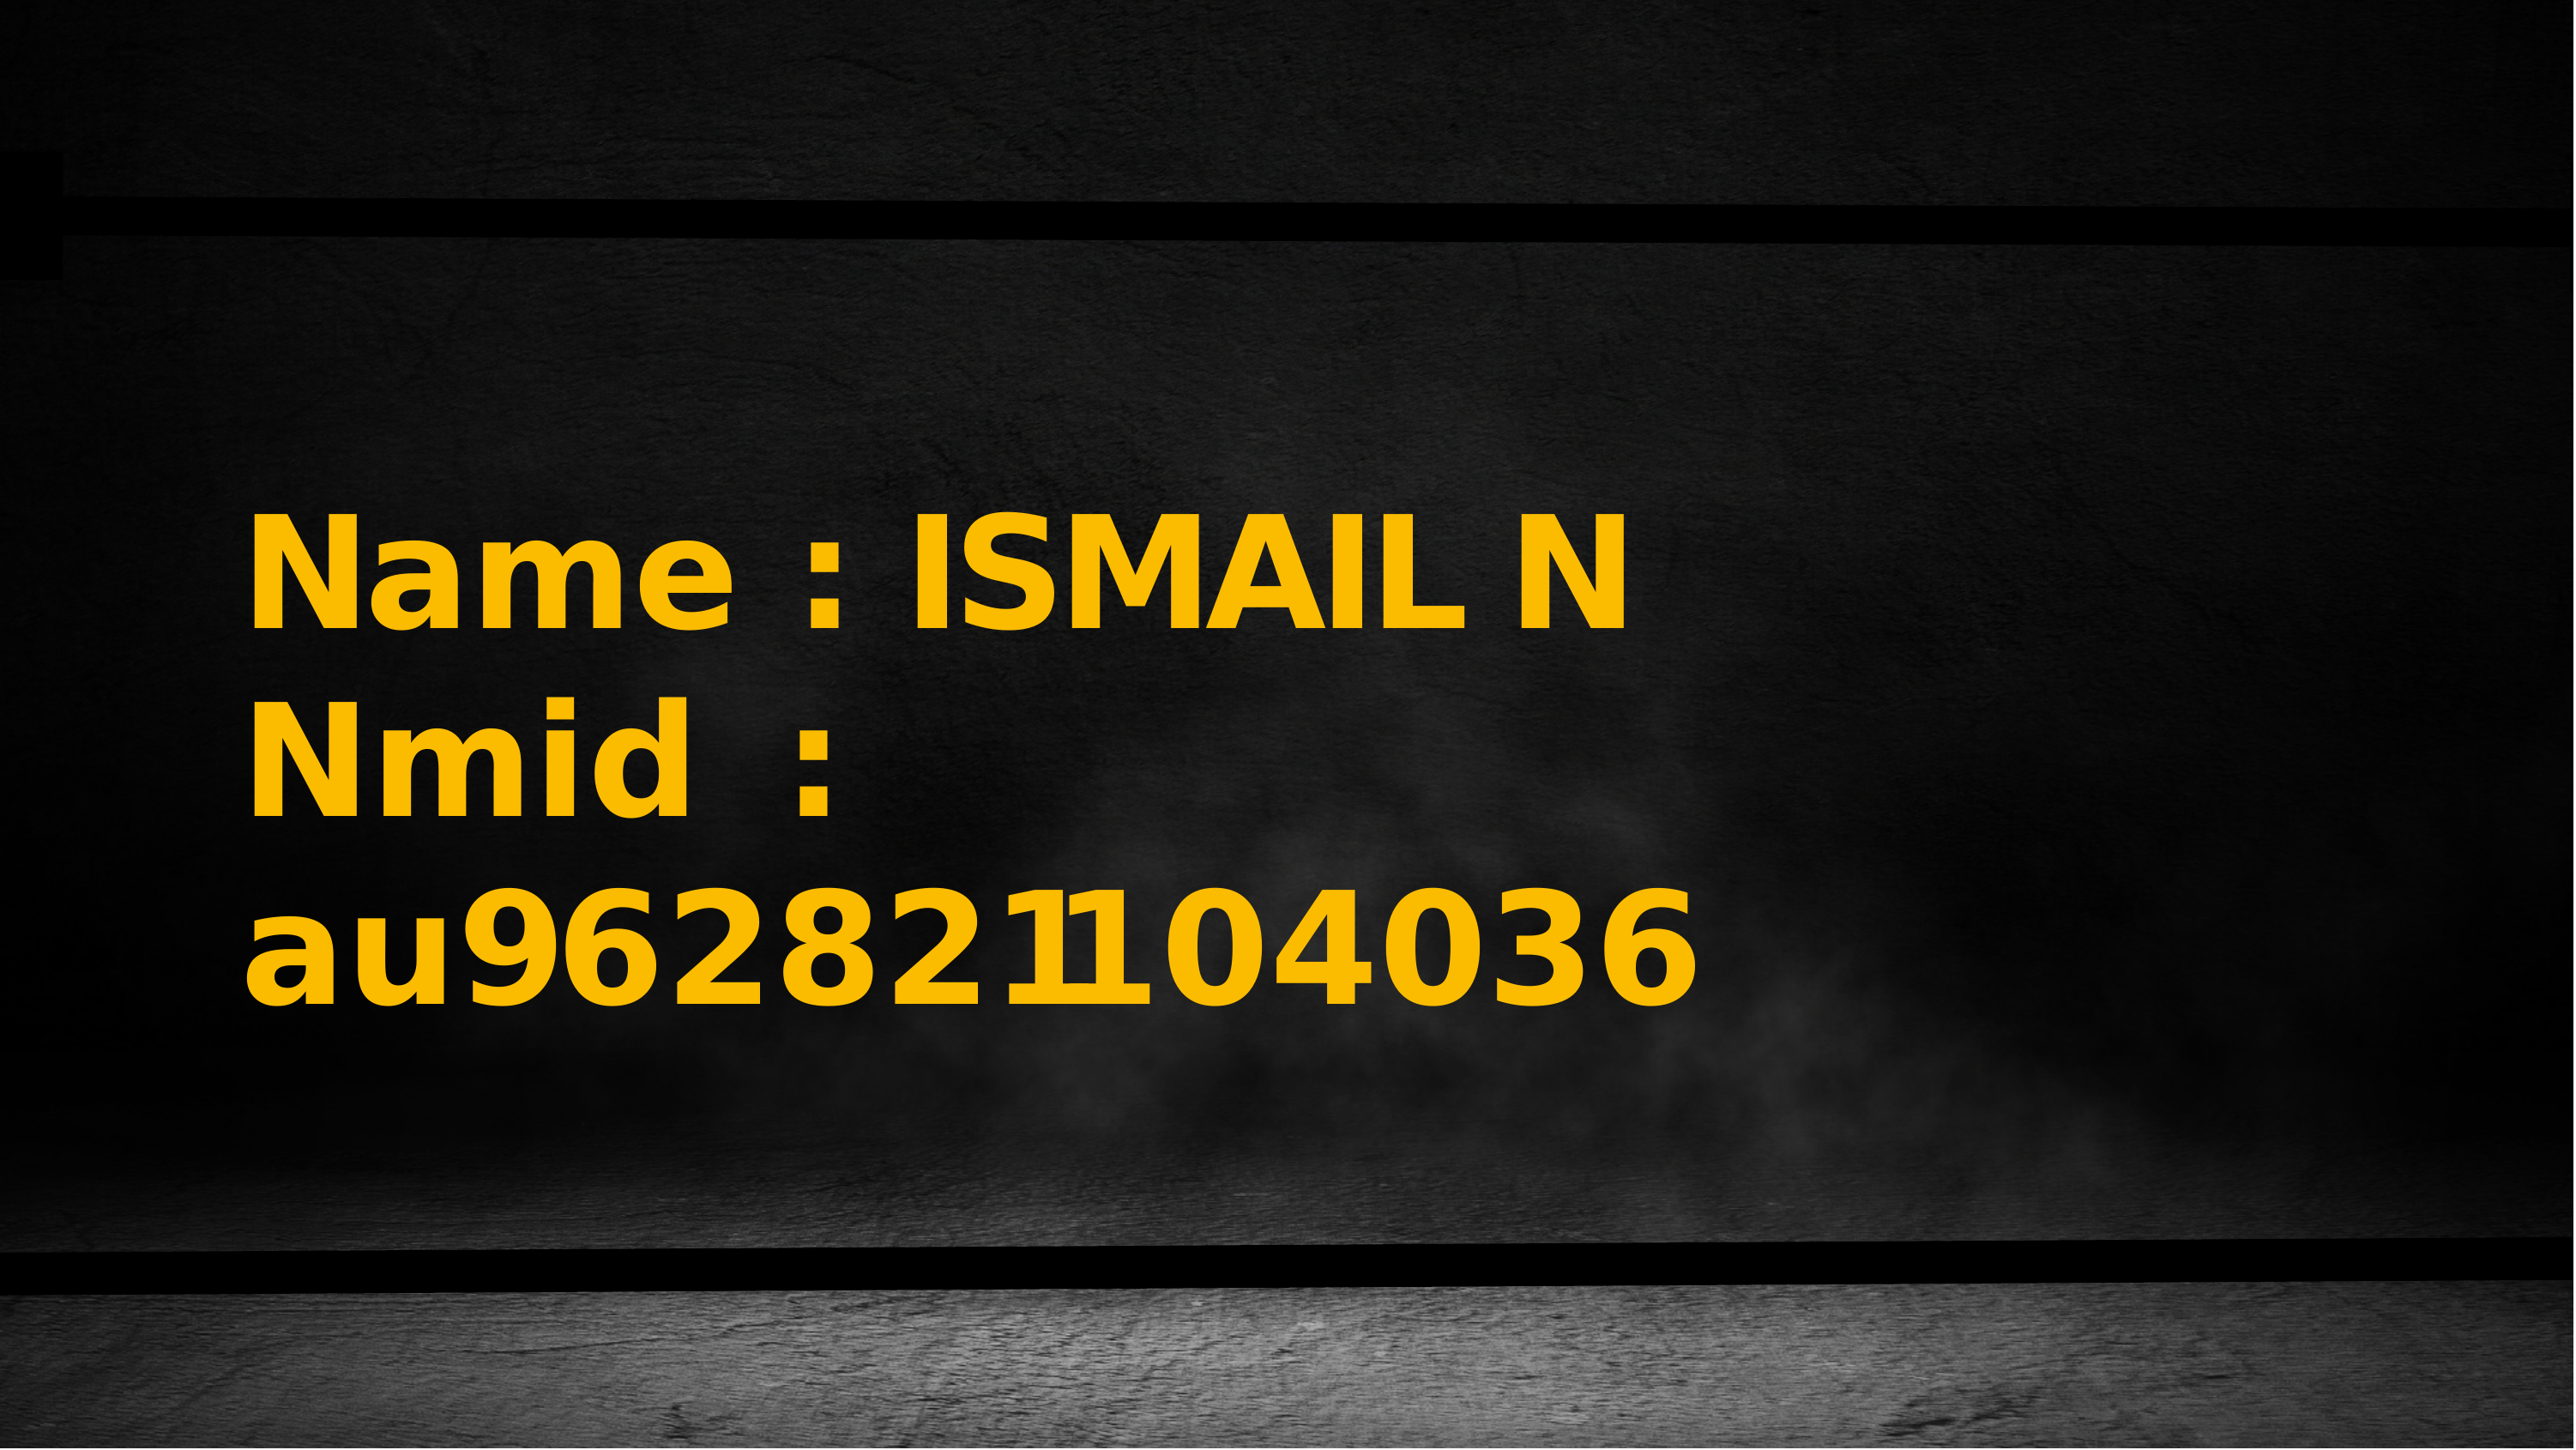

# Name : ISMAIL N
Nmid	: au962821104036